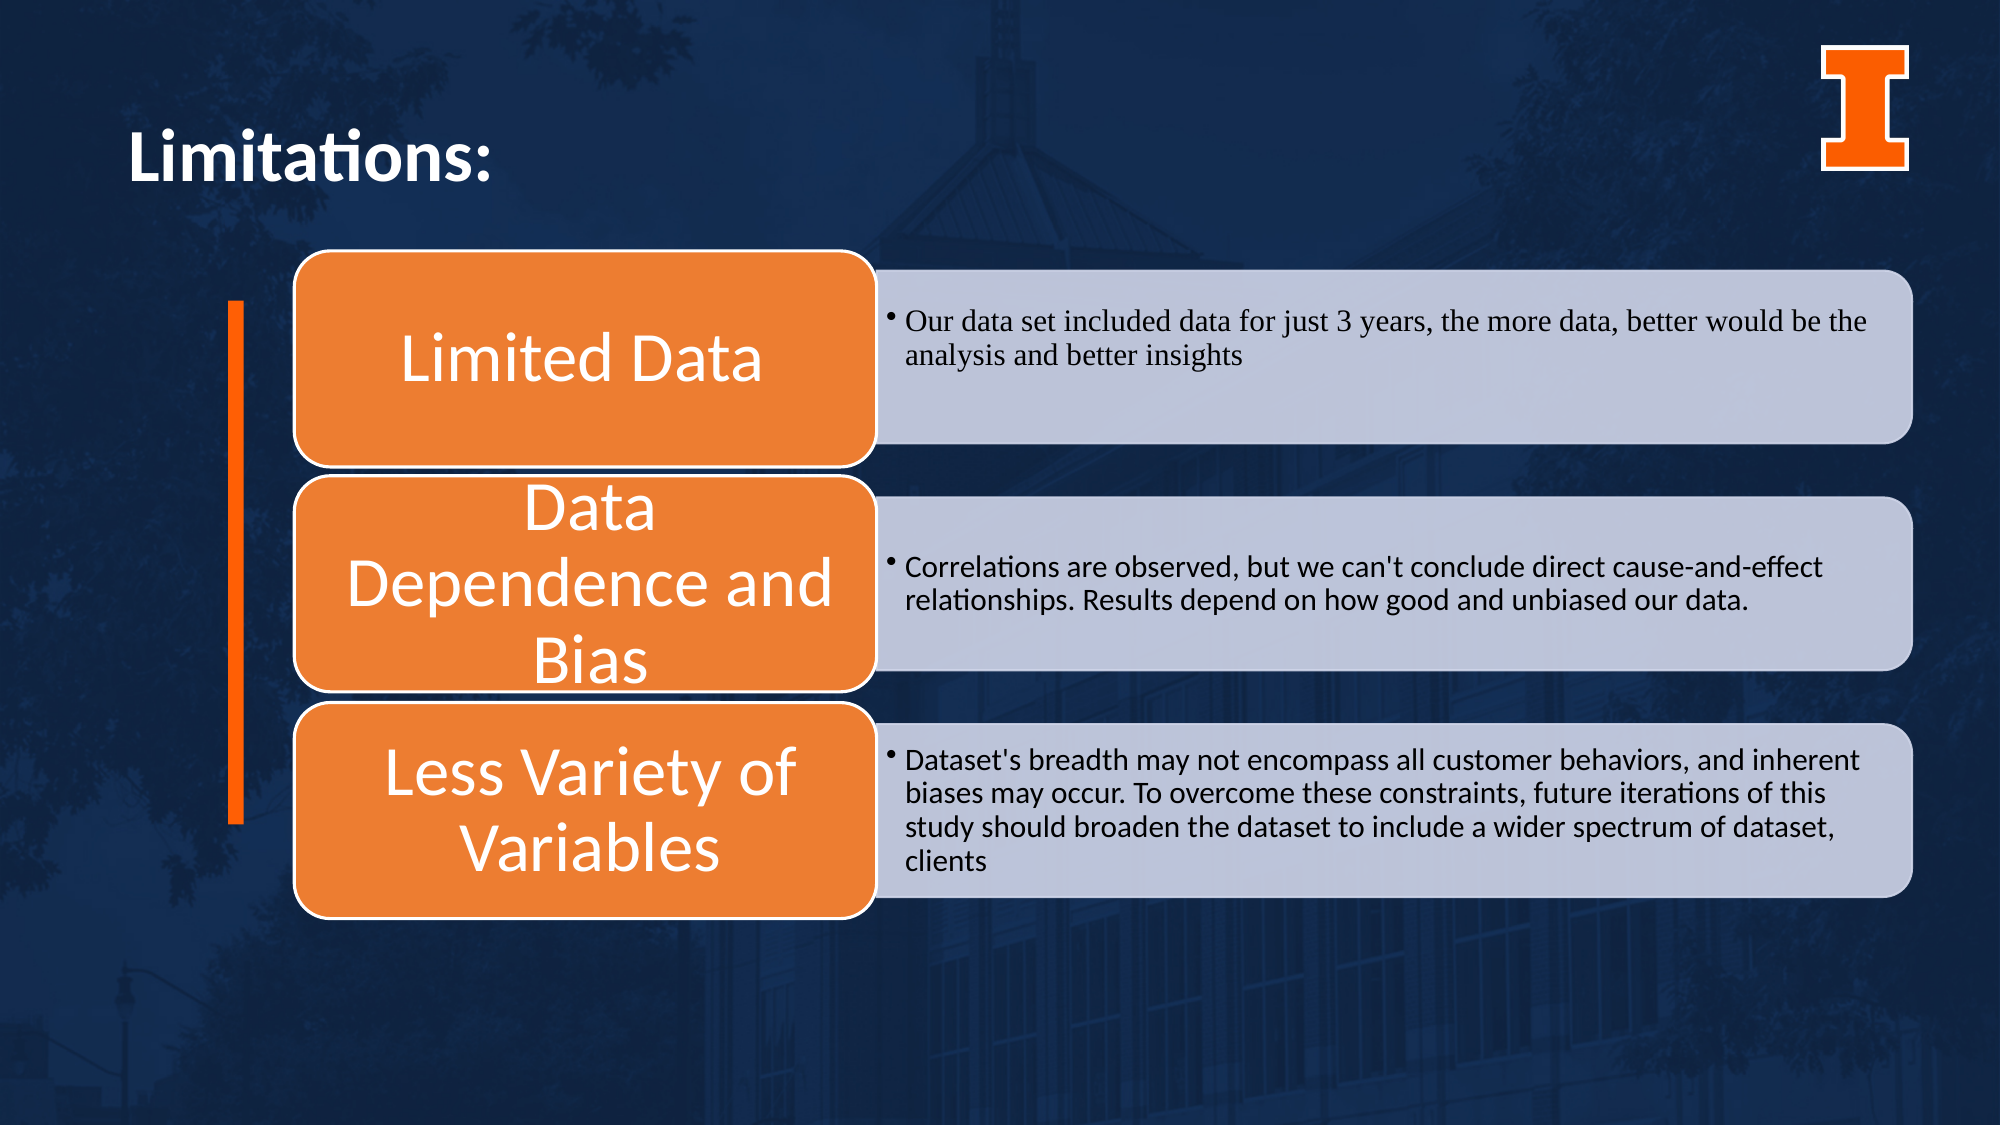

# Limitations:
Our data set included data for just 3 years, the more data, better would be the analysis and better insights
Limited Data
Correlations are observed, but we can't conclude direct cause-and-effect relationships. Results depend on how good and unbiased our data.
Data Dependence and Bias
Dataset's breadth may not encompass all customer behaviors, and inherent biases may occur. To overcome these constraints, future iterations of this study should broaden the dataset to include a wider spectrum of dataset,  clients
Less Variety of Variables